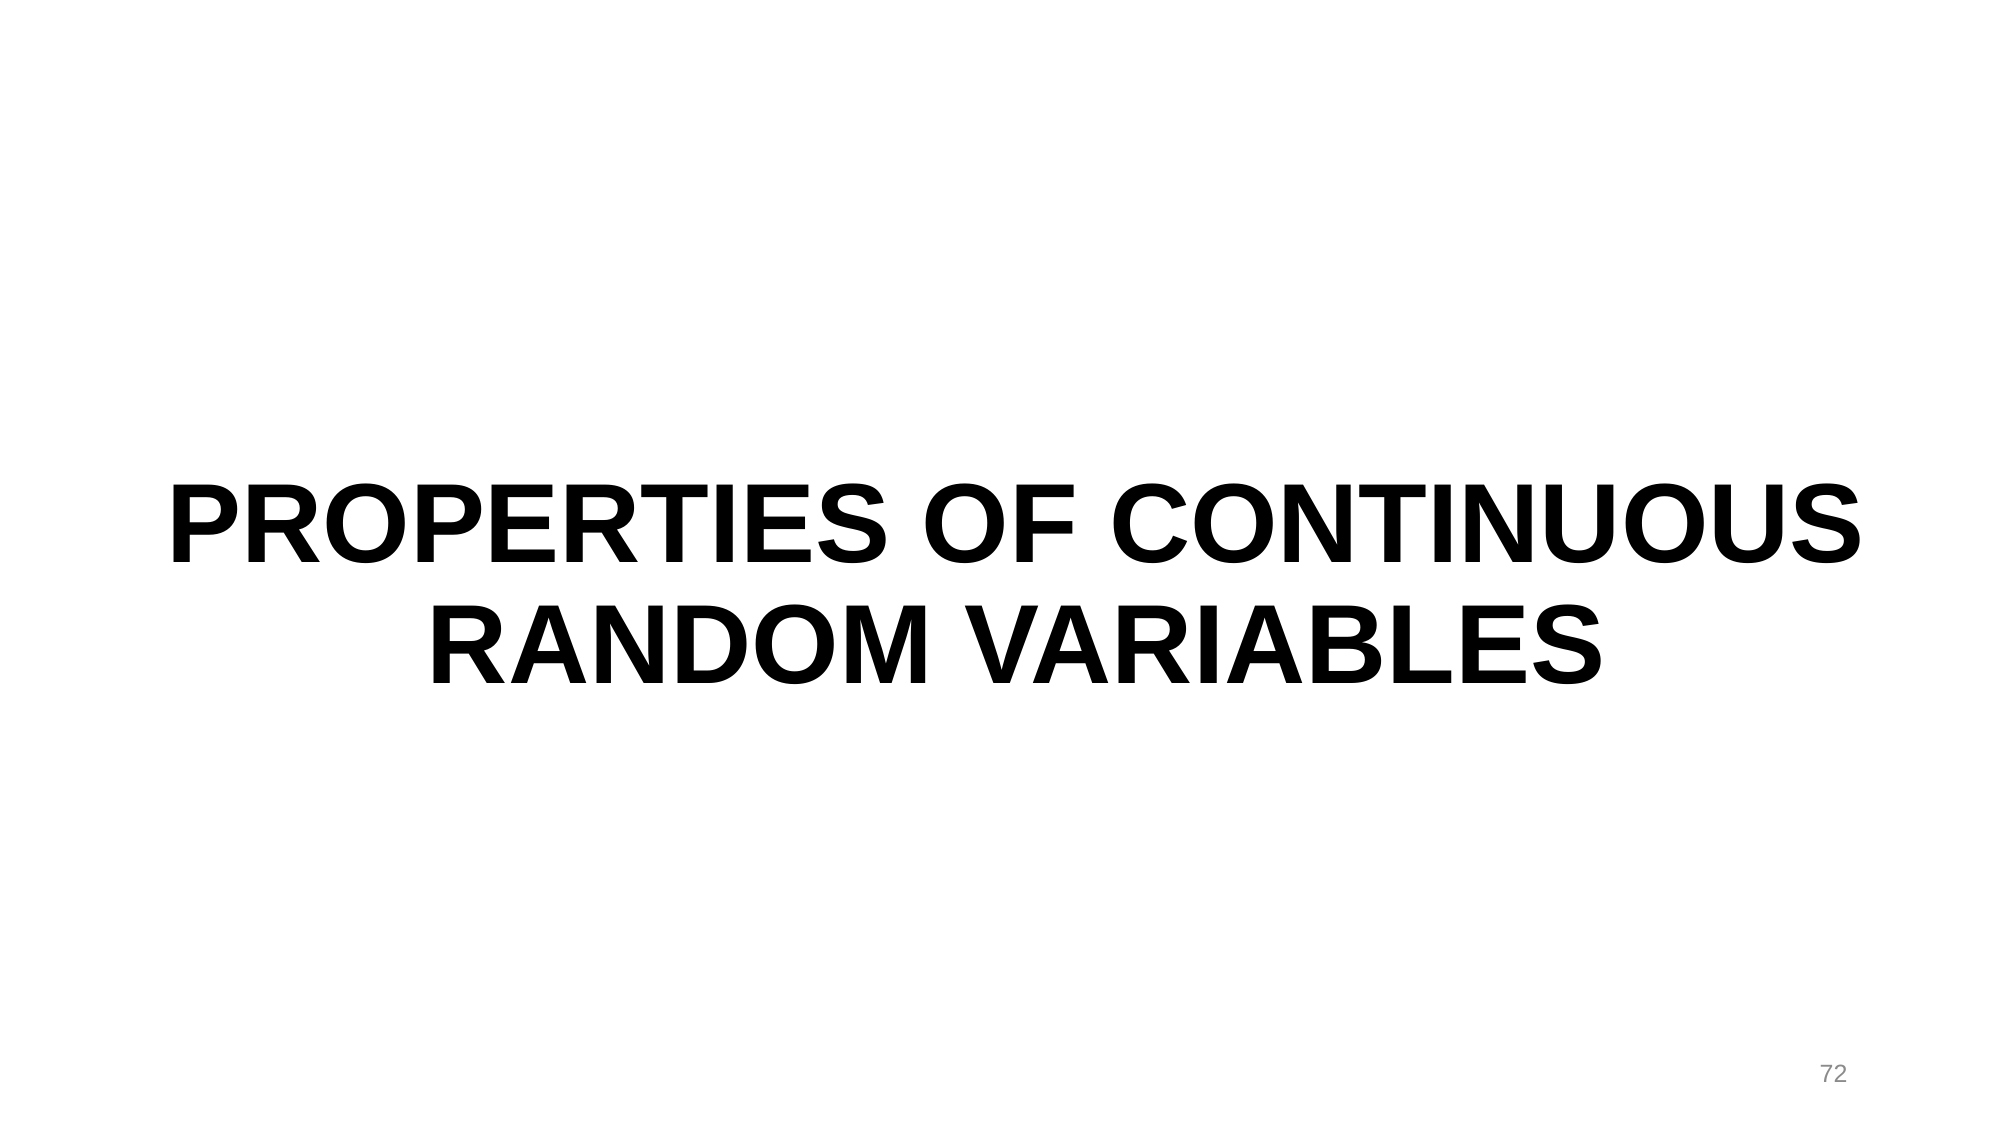

# PROPERTIES OF CONTINUOUS RANDOM VARIABLES
72